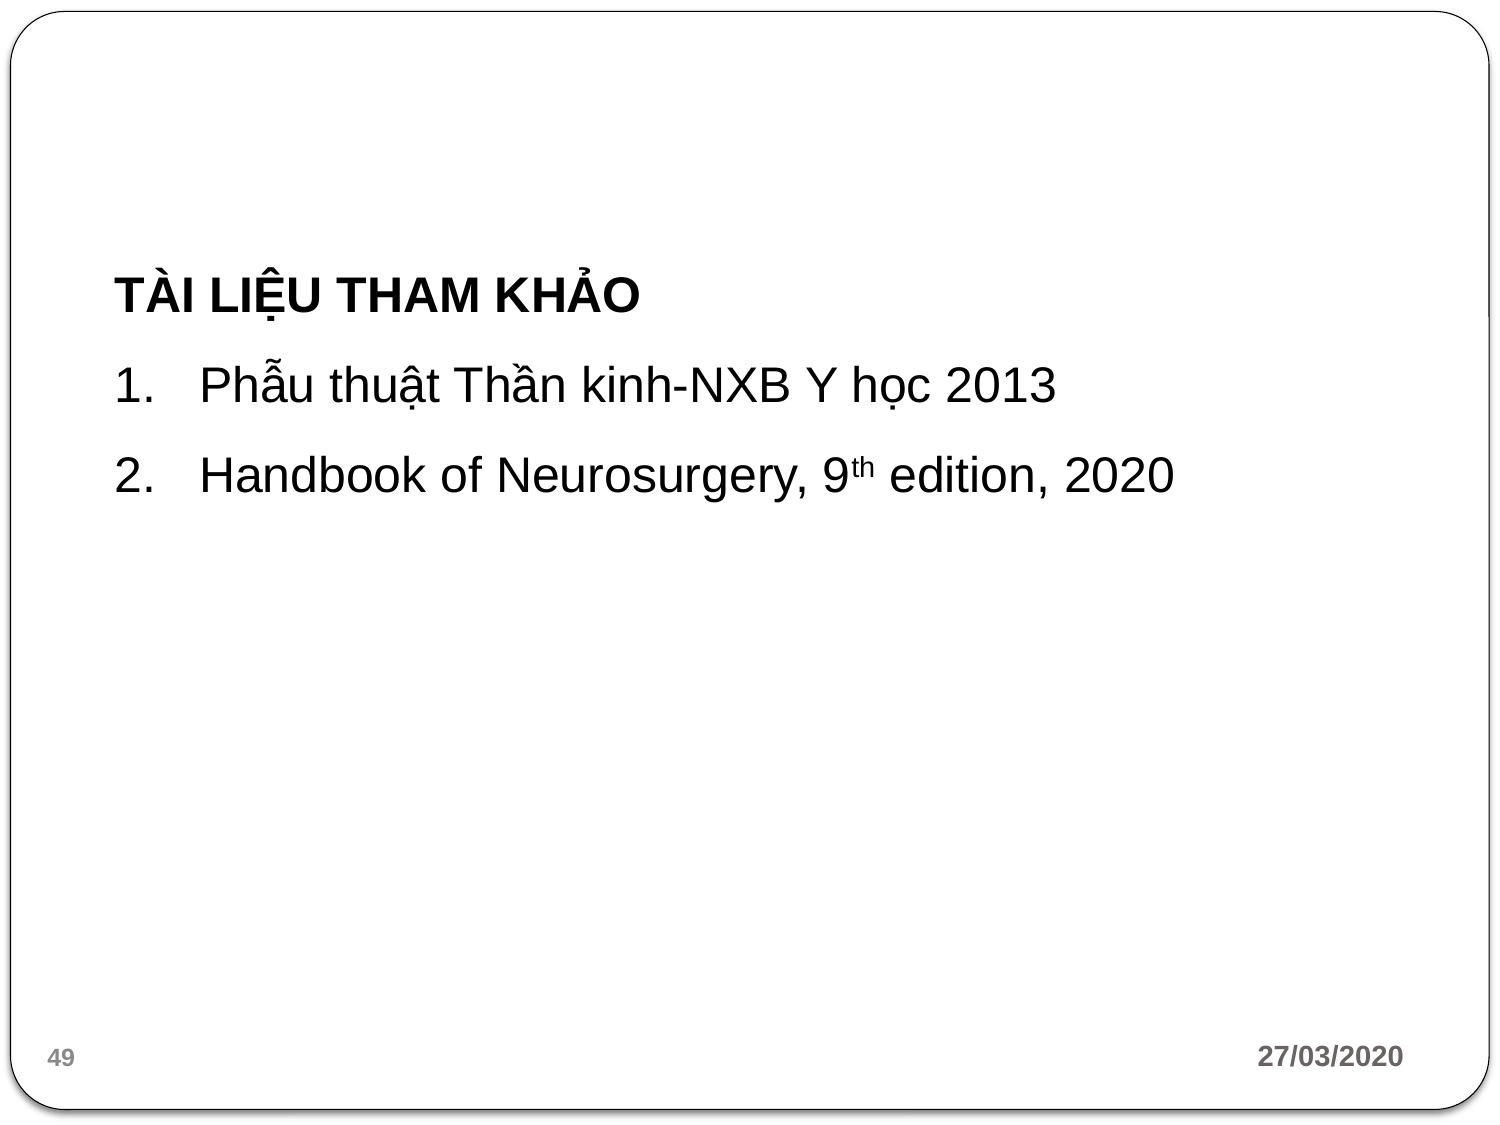

TÀI LIỆU THAM KHẢO
Phẫu thuật Thần kinh-NXB Y học 2013
Handbook of Neurosurgery, 9th edition, 2020
27/03/2020
49